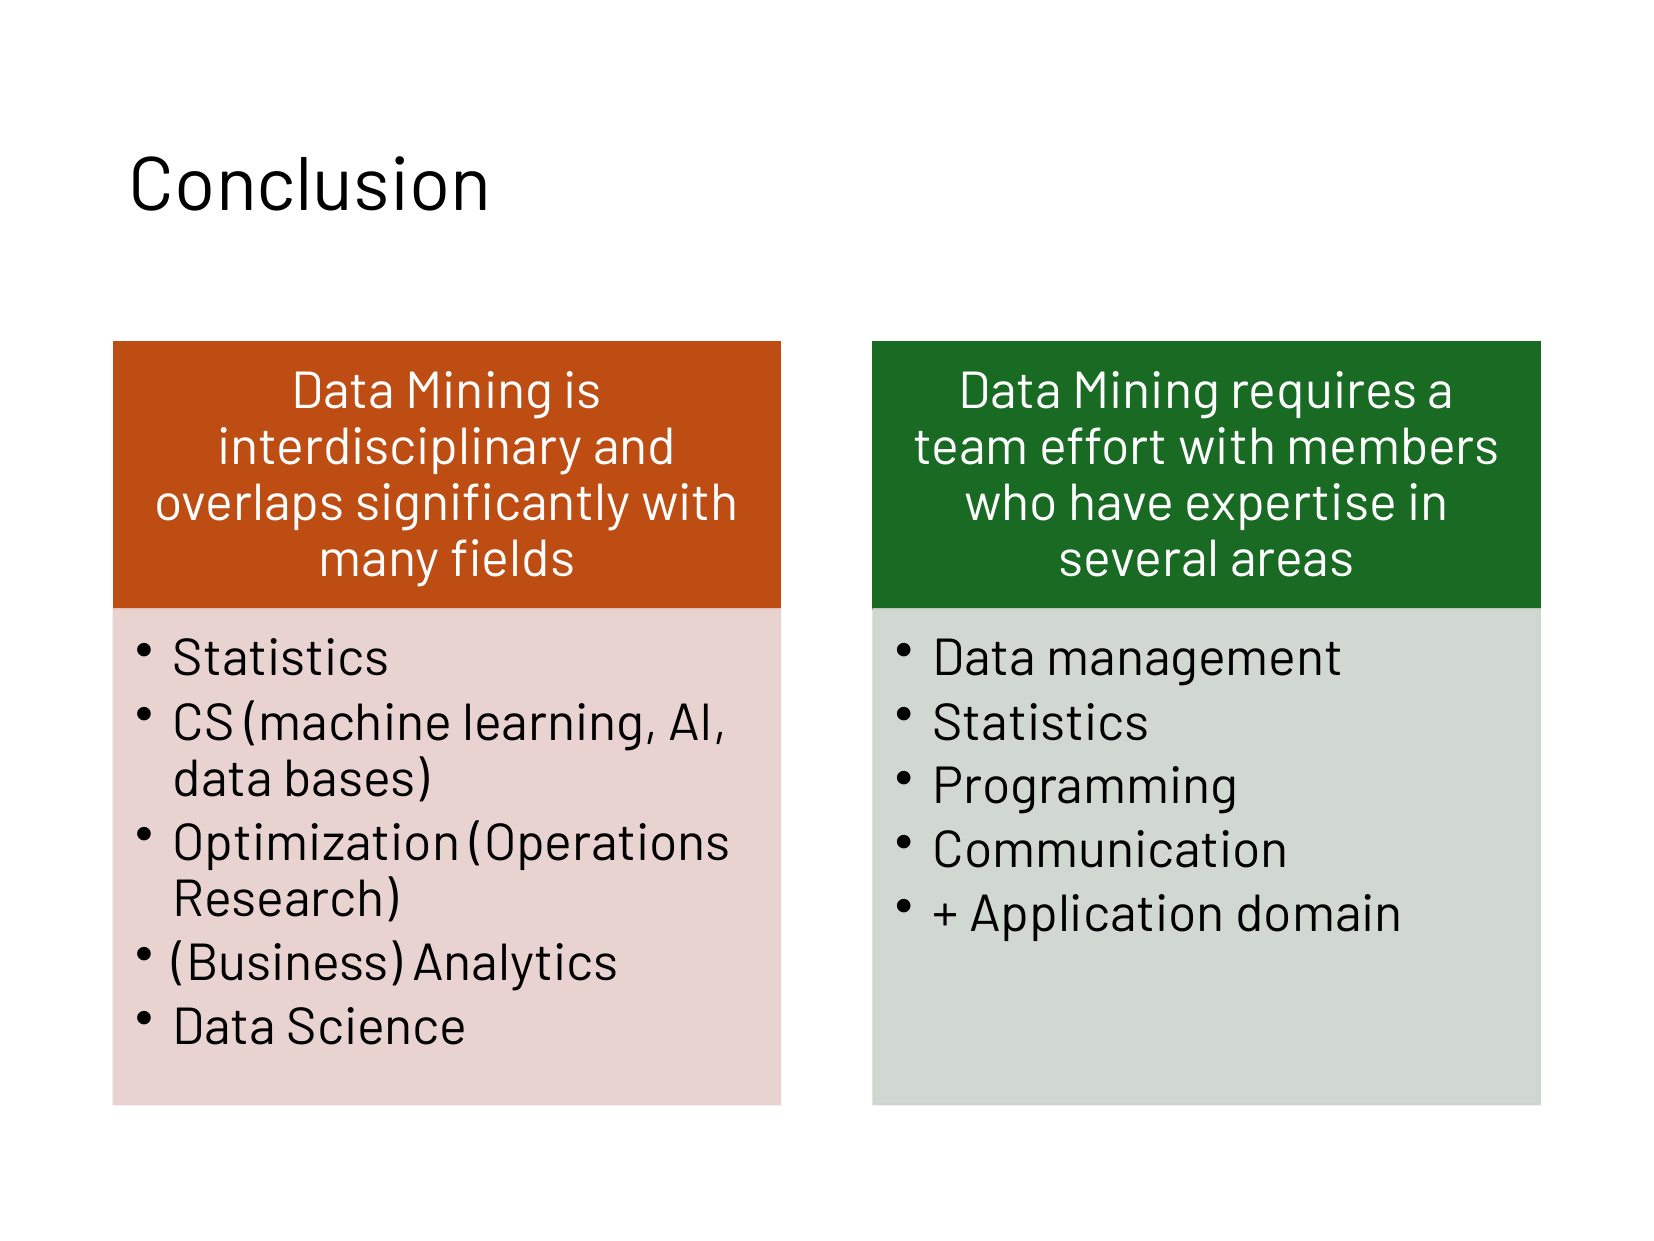

# Conclusion
Data Mining is interdisciplinary and overlaps significantly with many fields
Statistics
CS (machine learning, AI, data bases)
Optimization (Operations Research)
(Business) Analytics
Data Science
Data Mining requires a team effort with members who have expertise in several areas
Data management
Statistics
Programming
Communication
+ Application domain